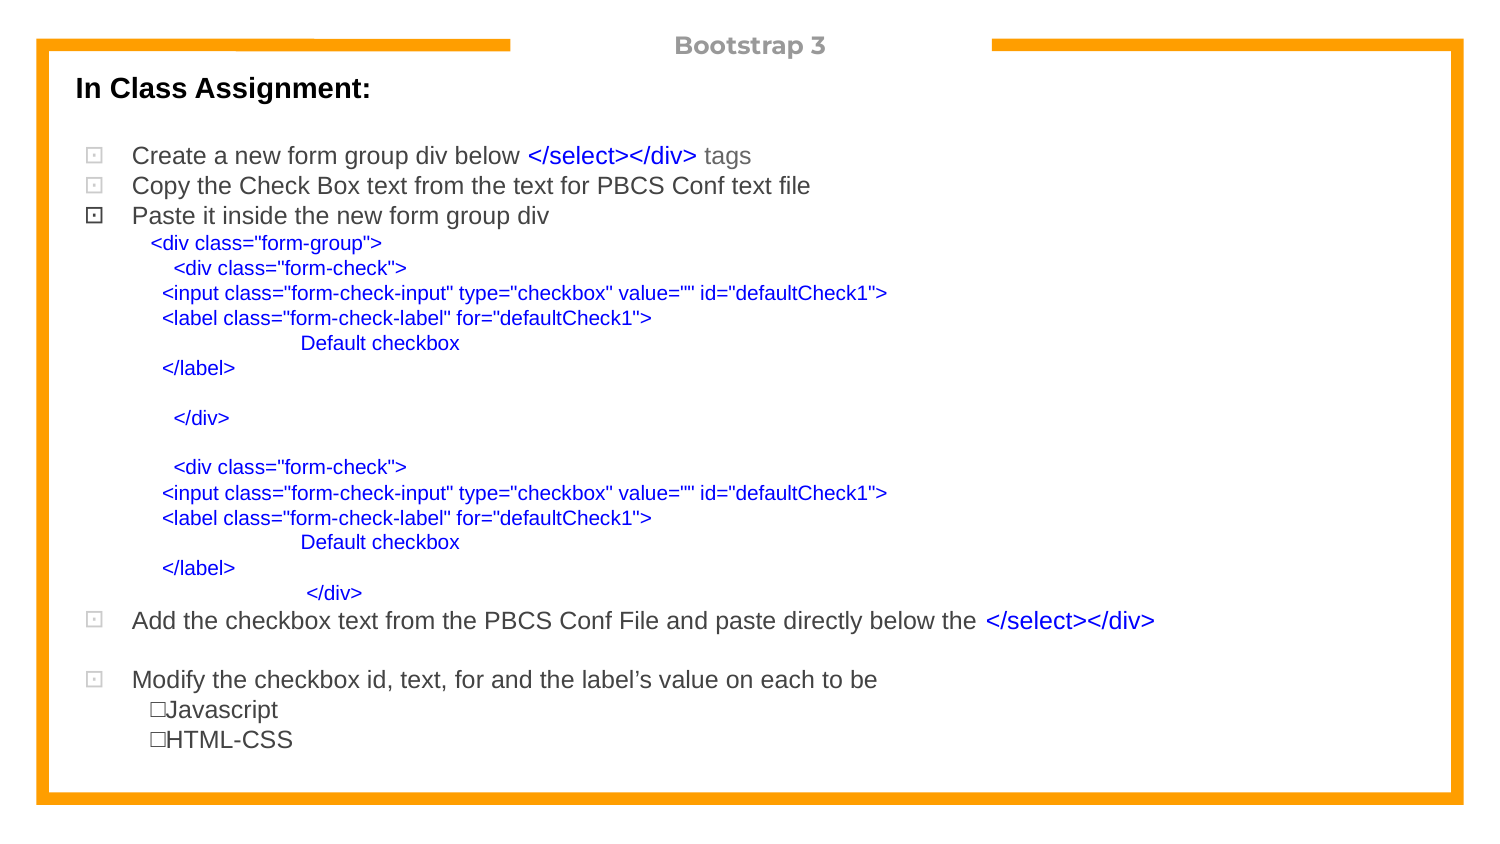

# Bootstrap 3

In Class Assignment:

Create a new form group div below </select></div> tags
Copy the Check Box text from the text for PBCS Conf text file
Paste it inside the new form group div
<div class="form-group">
    <div class="form-check">
  <input class="form-check-input" type="checkbox" value="" id="defaultCheck1">
  <label class="form-check-label" for="defaultCheck1">
	Default checkbox
  </label>

    </div>

    <div class="form-check">
  <input class="form-check-input" type="checkbox" value="" id="defaultCheck1">
  <label class="form-check-label" for="defaultCheck1">
	Default checkbox
  </label>
   	 </div>
Add the checkbox text from the PBCS Conf File and paste directly below the </select></div>

Modify the checkbox id, text, for and the label’s value on each to be
Javascript
HTML-CSS